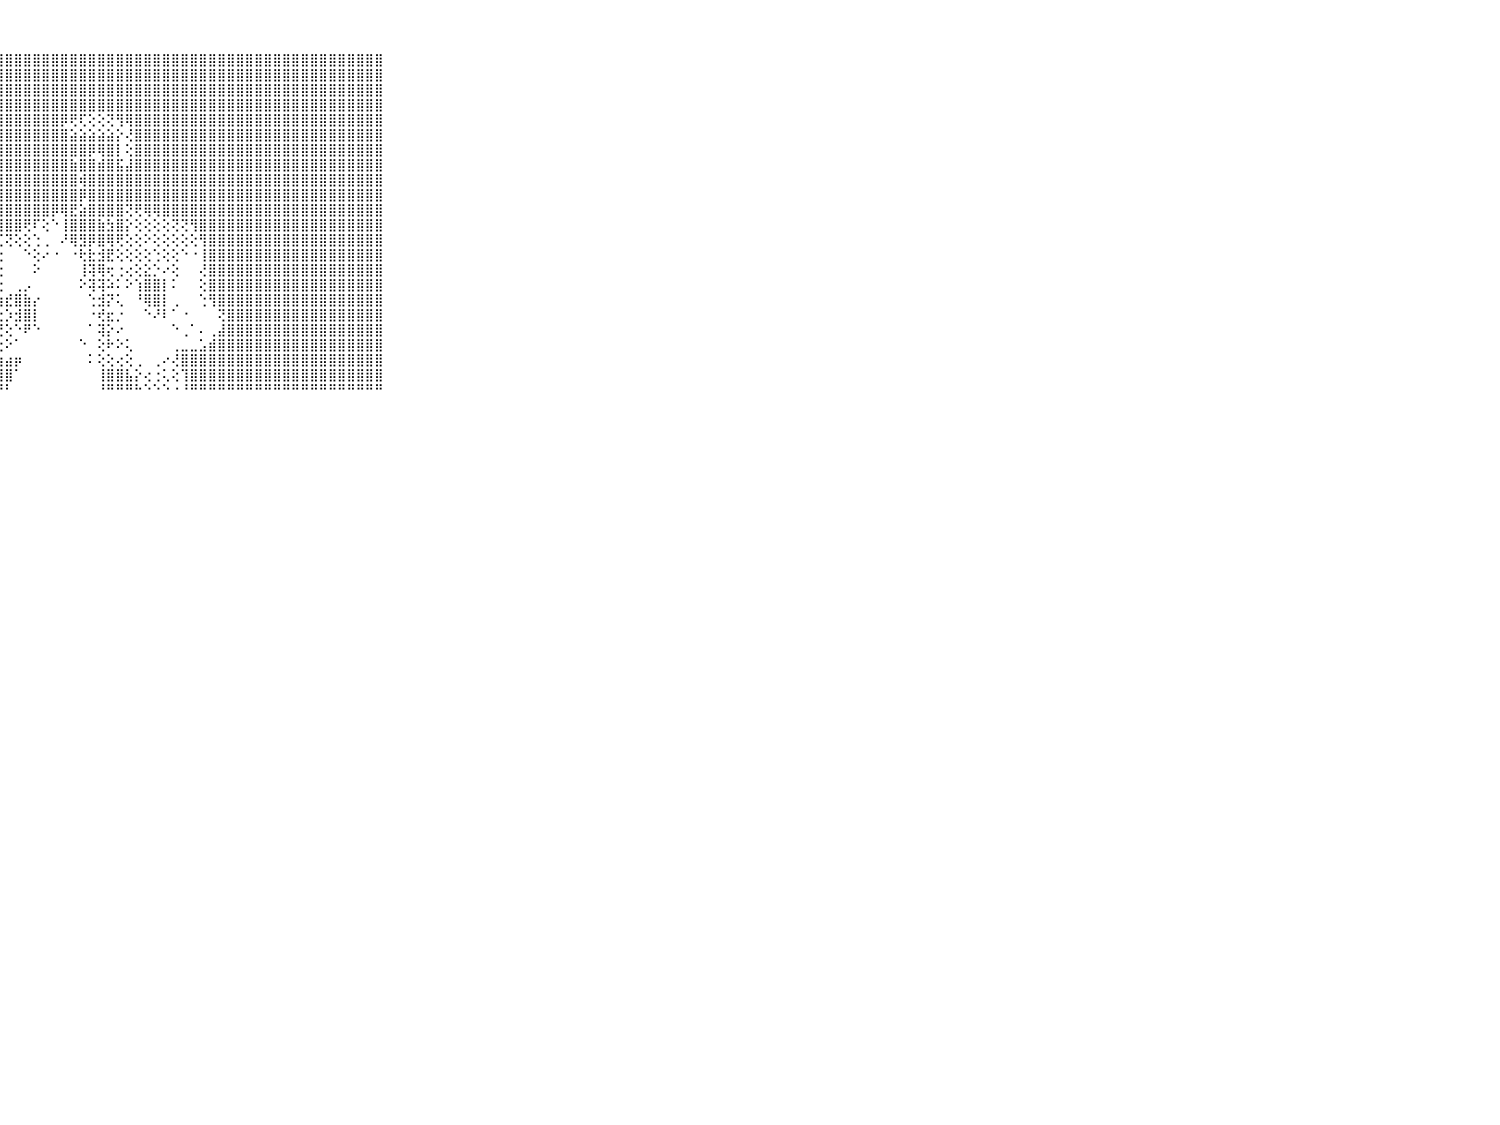

⠀⠀⠀⠀⠀⠀⠀⠀⠀⠀⠀⣿⣿⣿⣿⣿⣿⣿⣿⣿⣿⣿⣿⣿⣿⣿⣿⣿⣿⣿⣿⣿⣿⣿⣿⣿⣿⣿⣿⣿⣿⣿⣿⣿⣿⣿⣿⣿⣿⣿⣿⣿⣿⣿⣿⣿⣿⣿⣿⣿⣿⣿⣿⣿⣿⣿⣿⣿⣿⠀⠀⠀⠀⠀⠀⠀⠀⠀⠀⠀⠀
⠀⠀⠀⠀⠀⠀⠀⠀⠀⠀⠀⣿⣿⣿⣿⣿⣿⣿⣿⣿⣿⣿⣿⣿⣿⣿⣿⣿⣿⣿⣿⣿⣿⣿⣿⣿⣿⣿⣿⣿⣿⣿⣿⣿⣿⣿⣿⣿⣿⣿⣿⣿⣿⣿⣿⣿⣿⣿⣿⣿⣿⣿⣿⣿⣿⣿⣿⣿⣿⠀⠀⠀⠀⠀⠀⠀⠀⠀⠀⠀⠀
⠀⠀⠀⠀⠀⠀⠀⠀⠀⠀⠀⣿⣿⣿⣿⣿⣿⣿⣿⣿⣿⣿⣿⣿⣿⣿⣿⣿⣿⣿⣿⣿⣿⣿⣿⣿⣿⣿⣿⣿⣿⣿⣿⣿⣿⣿⣿⣿⣿⣿⣿⣿⣿⣿⣿⣿⣿⣿⣿⣿⣿⣿⣿⣿⣿⣿⣿⣿⣿⠀⠀⠀⠀⠀⠀⠀⠀⠀⠀⠀⠀
⠀⠀⠀⠀⠀⠀⠀⠀⠀⠀⠀⣿⣿⣿⣿⣿⣿⣿⣿⣿⣿⣿⣿⣿⣿⣿⣿⣿⣿⣿⣿⣿⣿⣿⣿⣿⣿⣿⣿⣿⣿⣿⣿⣿⣿⣿⣿⣿⣿⣿⣿⣿⣿⣿⣿⣿⣿⣿⣿⣿⣿⣿⣿⣿⣿⣿⣿⣿⣿⠀⠀⠀⠀⠀⠀⠀⠀⠀⠀⠀⠀
⠀⠀⠀⠀⠀⠀⠀⠀⠀⠀⠀⣿⣿⣿⣿⣿⣿⣿⣿⣿⣿⣿⣿⣿⣿⣿⣿⣿⣿⣿⣿⣿⣿⣿⡿⢟⢏⢕⢕⢝⢻⢿⣿⣿⣿⣿⣿⣿⣿⣿⣿⣿⣿⣿⣿⣿⣿⣿⣿⣿⣿⣿⣿⣿⣿⣿⣿⣿⣿⠀⠀⠀⠀⠀⠀⠀⠀⠀⠀⠀⠀
⠀⠀⠀⠀⠀⠀⠀⠀⠀⠀⠀⣿⣿⣿⣿⣿⣿⣿⣿⣿⣿⣿⣿⣿⣿⣿⣿⣿⣿⣿⣿⣿⣿⣿⣿⣵⣵⣵⣵⣵⡕⢜⣿⣿⣿⣿⣿⣿⣿⣿⣿⣿⣿⣿⣿⣿⣿⣿⣿⣿⣿⣿⣿⣿⣿⣿⣿⣿⣿⠀⠀⠀⠀⠀⠀⠀⠀⠀⠀⠀⠀
⠀⠀⠀⠀⠀⠀⠀⠀⠀⠀⠀⣿⣿⣿⣿⣿⣿⣿⣿⣿⣿⣿⣿⣿⣿⣿⣿⣿⣿⣿⣿⣿⣿⣿⣿⣿⣿⡿⢿⣿⡇⢕⣿⣿⣿⣿⣿⣿⣿⣿⣿⣿⣿⣿⣿⣿⣿⣿⣿⣿⣿⣿⣿⣿⣿⣿⣿⣿⣿⠀⠀⠀⠀⠀⠀⠀⠀⠀⠀⠀⠀
⠀⠀⠀⠀⠀⠀⠀⠀⠀⠀⠀⣿⣿⣿⣿⣿⣿⣿⣿⣿⣿⣿⣿⣿⣿⣿⣿⣿⣿⣿⣿⣿⣿⣿⣿⣷⣿⣿⣾⣿⣯⣼⣿⣿⣿⣿⣿⣿⣿⣿⣿⣿⣿⣿⣿⣿⣿⣿⣿⣿⣿⣿⣿⣿⣿⣿⣿⣿⣿⠀⠀⠀⠀⠀⠀⠀⠀⠀⠀⠀⠀
⠀⠀⠀⠀⠀⠀⠀⠀⠀⠀⠀⣿⣿⣿⣿⣿⣿⣿⣿⣿⣿⣿⣿⣿⣿⣿⣿⣿⣿⣿⣿⣿⣿⣿⣿⣿⢾⣿⣿⣿⣿⣿⣿⣿⣿⣿⣿⣿⣿⣿⣿⣿⣿⣿⣿⣿⣿⣿⣿⣿⣿⣿⣿⣿⣿⣿⣿⣿⣿⠀⠀⠀⠀⠀⠀⠀⠀⠀⠀⠀⠀
⠀⠀⠀⠀⠀⠀⠀⠀⠀⠀⠀⣿⣿⣿⣿⣿⣿⣿⣿⣿⣿⣿⣿⣿⣿⣿⣿⣿⣿⣿⣿⣿⣿⣿⣿⣿⡿⣿⣿⣿⣿⣿⣿⣿⣿⣿⣿⣿⣿⣿⣿⣿⣿⣿⣿⣿⣿⣿⣿⣿⣿⣿⣿⣿⣿⣿⣿⣿⣿⠀⠀⠀⠀⠀⠀⠀⠀⠀⠀⠀⠀
⠀⠀⠀⠀⠀⠀⠀⠀⠀⠀⠀⣿⣿⣿⣿⣿⣿⣿⣿⣿⣿⣿⣿⣿⣿⣿⣿⣿⣿⣿⣿⣿⣿⡿⢿⣟⣵⣿⣿⣿⣿⢝⢟⢿⢿⣿⣿⣿⣿⣿⣿⣿⣿⣿⣿⣿⣿⣿⣿⣿⣿⣿⣿⣿⣿⣿⣿⣿⣿⠀⠀⠀⠀⠀⠀⠀⠀⠀⠀⠀⠀
⠀⠀⠀⠀⠀⠀⠀⠀⠀⠀⠀⣿⣿⣿⣿⣿⣿⣿⣿⣿⣿⣿⣿⣿⣿⣿⣿⣿⣿⣿⢟⠏⢕⠑⢸⣿⣿⣿⣷⣳⣿⡕⢕⢕⢕⢕⢝⢝⢻⣿⣿⣿⣿⣿⣿⣿⣿⣿⣿⣿⣿⣿⣿⣿⣿⣿⣿⣿⣿⠀⠀⠀⠀⠀⠀⠀⠀⠀⠀⠀⠀
⠀⠀⠀⠀⠀⠀⠀⠀⠀⠀⠀⣿⣿⣿⣿⣿⣿⣿⣿⣿⣿⣿⣿⣿⣿⣿⣿⢏⢝⢕⢕⢑⢀⠀⠜⢿⣻⡿⣿⢿⢟⢕⢕⠕⢕⢕⢕⢕⢕⢻⣿⣿⣿⣿⣿⣿⣿⣿⣿⣿⣿⣿⣿⣿⣿⣿⣿⣿⣿⠀⠀⠀⠀⠀⠀⠀⠀⠀⠀⠀⠀
⠀⠀⠀⠀⠀⠀⠀⠀⠀⠀⠀⣿⣿⣿⣿⣿⣿⣿⣿⣿⣿⣿⣿⣿⣿⣿⣿⢕⠀⠀⠑⢕⠔⠐⠀⠐⢗⣗⣺⣟⢕⢕⢕⢕⢑⢕⢕⠑⠐⢸⣿⣿⣿⣿⣿⣿⣿⣿⣿⣿⣿⣿⣿⣿⣿⣿⣿⣿⣿⠀⠀⠀⠀⠀⠀⠀⠀⠀⠀⠀⠀
⠀⠀⠀⠀⠀⠀⠀⠀⠀⠀⠀⣿⣿⣿⣿⣿⣿⣿⣿⣿⣿⣿⣿⣿⣿⣿⣿⢕⠀⠀⠀⠕⠀⠀⠀⠀⢸⢽⢿⢖⢐⢔⢕⣕⡑⠔⢕⠀⠀⢜⣿⣿⣿⣿⣿⣿⣿⣿⣿⣿⣿⣿⣿⣿⣿⣿⣿⣿⣿⠀⠀⠀⠀⠀⠀⠀⠀⠀⠀⠀⠀
⠀⠀⠀⠀⠀⠀⠀⠀⠀⠀⠀⣿⣿⣿⣿⣿⣿⣿⣿⣿⣿⣿⣿⣿⣿⣿⣿⢕⠀⢀⡠⠀⠀⠀⠀⠀⠕⢽⢽⠵⠅⠕⢱⣿⣿⡇⠅⠀⠀⢕⣿⣿⣿⣿⣿⣿⣿⣿⣿⣿⣿⣿⣿⣿⣿⣿⣿⣿⣿⠀⠀⠀⠀⠀⠀⠀⠀⠀⠀⠀⠀
⠀⠀⠀⠀⠀⠀⠀⠀⠀⠀⠀⣿⣿⣿⣿⣿⣿⣿⣿⣿⣿⣿⣿⣿⣿⣿⡏⢱⣞⣿⣷⡔⠀⠀⠀⠀⠀⢑⣺⡝⢅⠀⠘⢿⣿⡇⢀⠀⠀⢑⢻⣿⣿⣿⣿⣿⣿⣿⣿⣿⣿⣿⣿⣿⣿⣿⣿⣿⣿⠀⠀⠀⠀⠀⠀⠀⠀⠀⠀⠀⠀
⠀⠀⠀⠀⠀⠀⠀⠀⠀⠀⠀⣿⣿⣿⣿⣿⣿⣿⣿⣿⣿⣿⣿⣿⣿⣿⡇⢕⡱⣺⣿⡇⠀⠀⠀⠀⠀⠐⢞⣖⡐⠀⠀⠑⠜⠇⠁⠐⠀⠀⠀⢝⣿⣿⣿⣿⣿⣿⣿⣿⣿⣿⣿⣿⣿⣿⣿⣿⣿⠀⠀⠀⠀⠀⠀⠀⠀⠀⠀⠀⠀
⠀⠀⠀⠀⠀⠀⠀⠀⠀⠀⠀⣿⣿⣿⣿⣿⣿⣿⣿⣿⣿⣿⣿⣿⣿⣿⡇⢜⢕⠑⠟⠑⠀⠀⠀⠀⠀⠁⢽⡕⠔⠀⠀⠀⠀⠀⠑⢀⠁⠄⢀⣼⣿⣿⣿⣿⣿⣿⣿⣿⣿⣿⣿⣿⣿⣿⣿⣿⣿⠀⠀⠀⠀⠀⠀⠀⠀⠀⠀⠀⠀
⠀⠀⠀⠀⠀⠀⠀⠀⠀⠀⠀⣿⣿⣿⣿⣿⣿⣿⣿⣿⣿⣿⣿⣿⣿⣿⣷⢕⠕⠁⠀⠀⠀⠀⠀⠀⠑⠀⢕⠗⠕⢅⠀⠀⠀⠀⢀⣀⣀⣡⣾⣿⣿⣿⣿⣿⣿⣿⣿⣿⣿⣿⣿⣿⣿⣿⣿⣿⣿⠀⠀⠀⠀⠀⠀⠀⠀⠀⠀⠀⠀
⠀⠀⠀⠀⠀⠀⠀⠀⠀⠀⠀⣿⣿⣿⣿⣿⣿⣿⣿⣿⣿⣿⣿⣿⣿⣿⣿⣷⣴⡶⠀⠀⠀⠀⠀⠀⠀⠅⢕⢕⢔⢕⢀⠀⢀⠔⢜⣿⣿⣿⣿⣿⣿⣿⣿⣿⣿⣿⣿⣿⣿⣿⣿⣿⣿⣿⣿⣿⣿⠀⠀⠀⠀⠀⠀⠀⠀⠀⠀⠀⠀
⠀⠀⠀⠀⠀⠀⠀⠀⠀⠀⠀⣿⣿⣿⣿⣿⣿⣿⣿⣿⣿⣿⣿⣿⣿⣿⣿⣿⣿⠁⠀⠀⠀⠀⠀⠀⠀⠀⢸⣿⣿⣧⡕⢔⢐⢅⢕⢹⣿⣿⣿⣿⣿⣿⣿⣿⣿⣿⣿⣿⣿⣿⣿⣿⣿⣿⣿⣿⣿⠀⠀⠀⠀⠀⠀⠀⠀⠀⠀⠀⠀
⠀⠀⠀⠀⠀⠀⠀⠀⠀⠀⠀⠛⠛⠛⠛⠛⠛⠛⠛⠛⠛⠛⠛⠛⠛⠛⠛⠛⠃⠀⠀⠀⠀⠀⠀⠀⠀⠀⠘⠛⠛⠛⠓⠑⠑⠑⠐⠘⠛⠛⠛⠛⠛⠛⠛⠛⠛⠛⠛⠛⠛⠛⠛⠛⠛⠛⠛⠛⠛⠀⠀⠀⠀⠀⠀⠀⠀⠀⠀⠀⠀